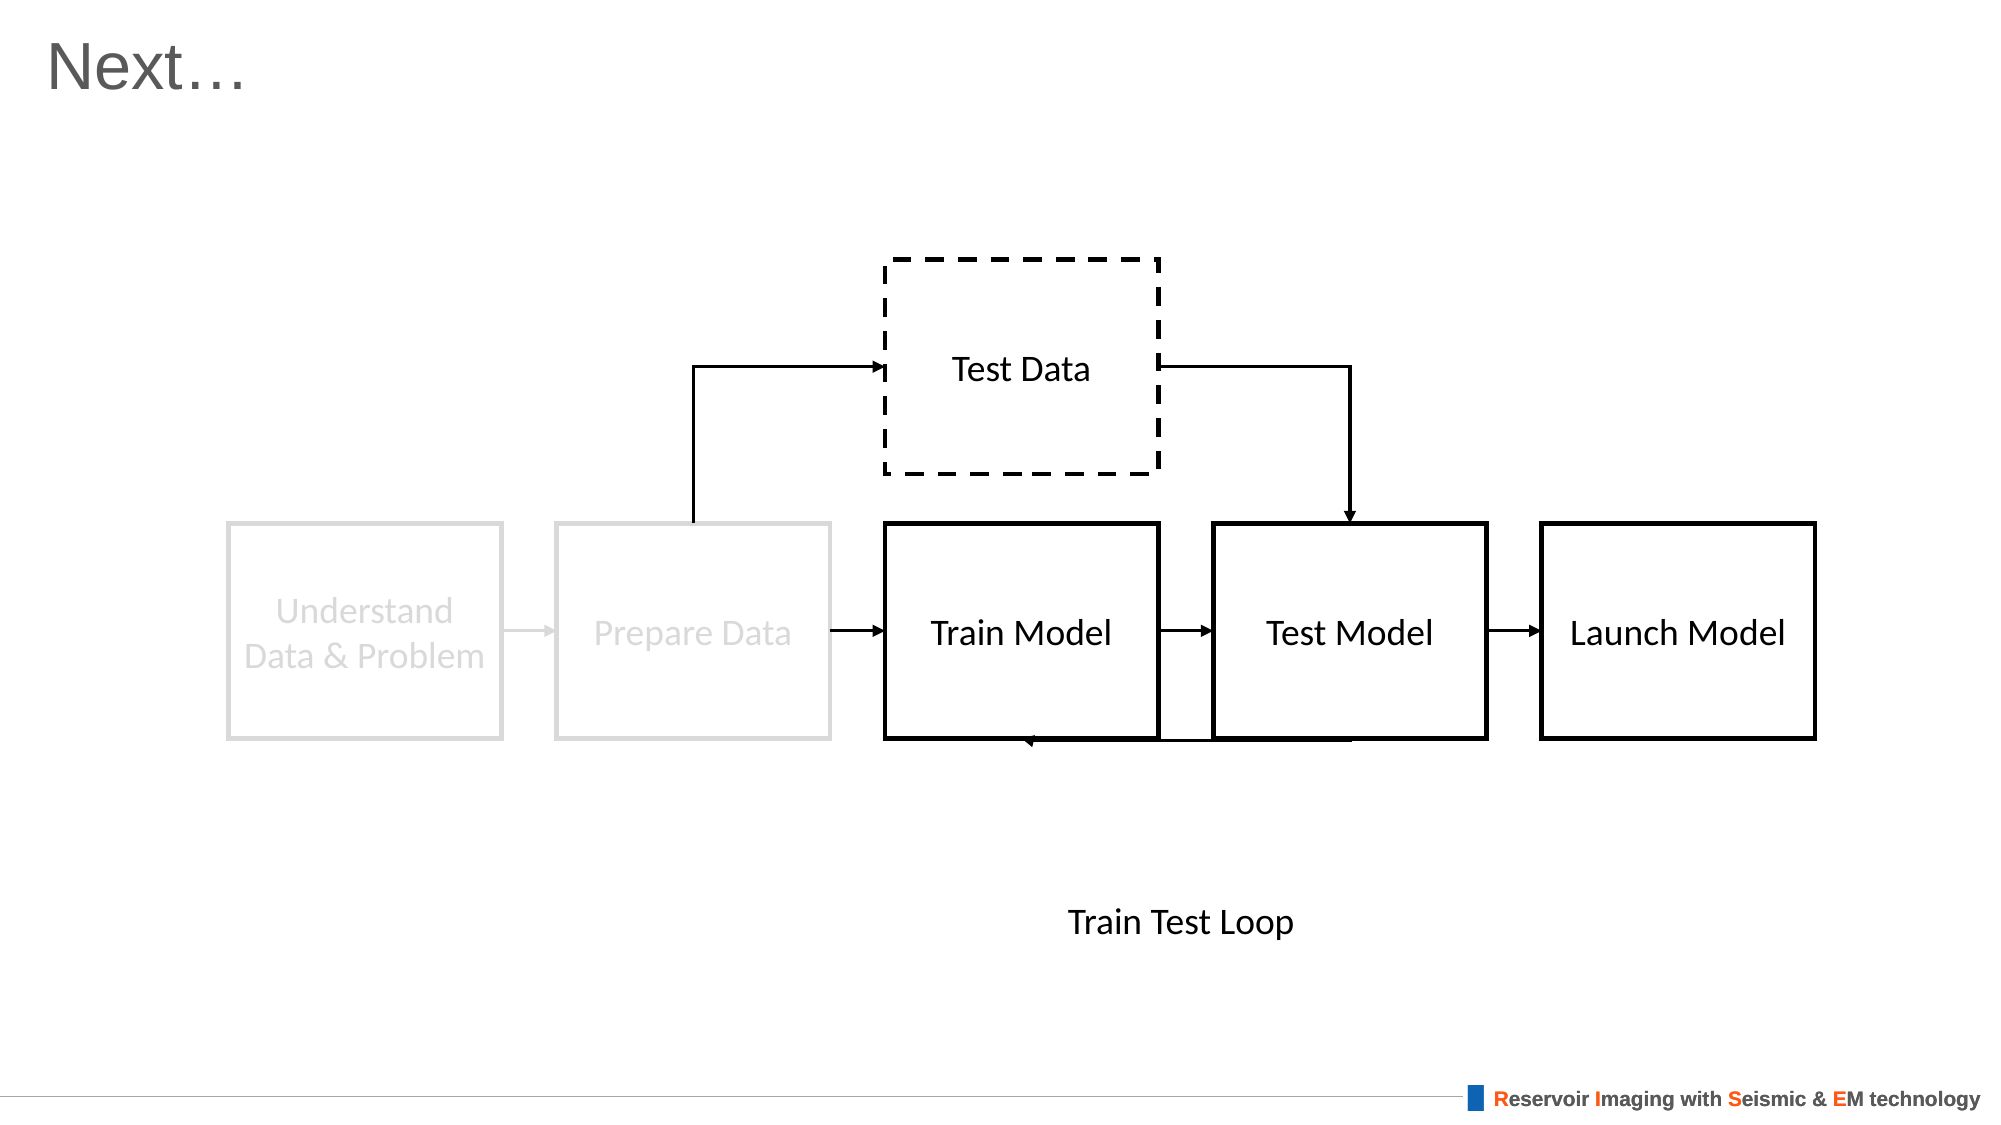

# Next…
Test Data
Understand Data & Problem
Prepare Data
Train Model
Test Model
Launch Model
Train Test Loop